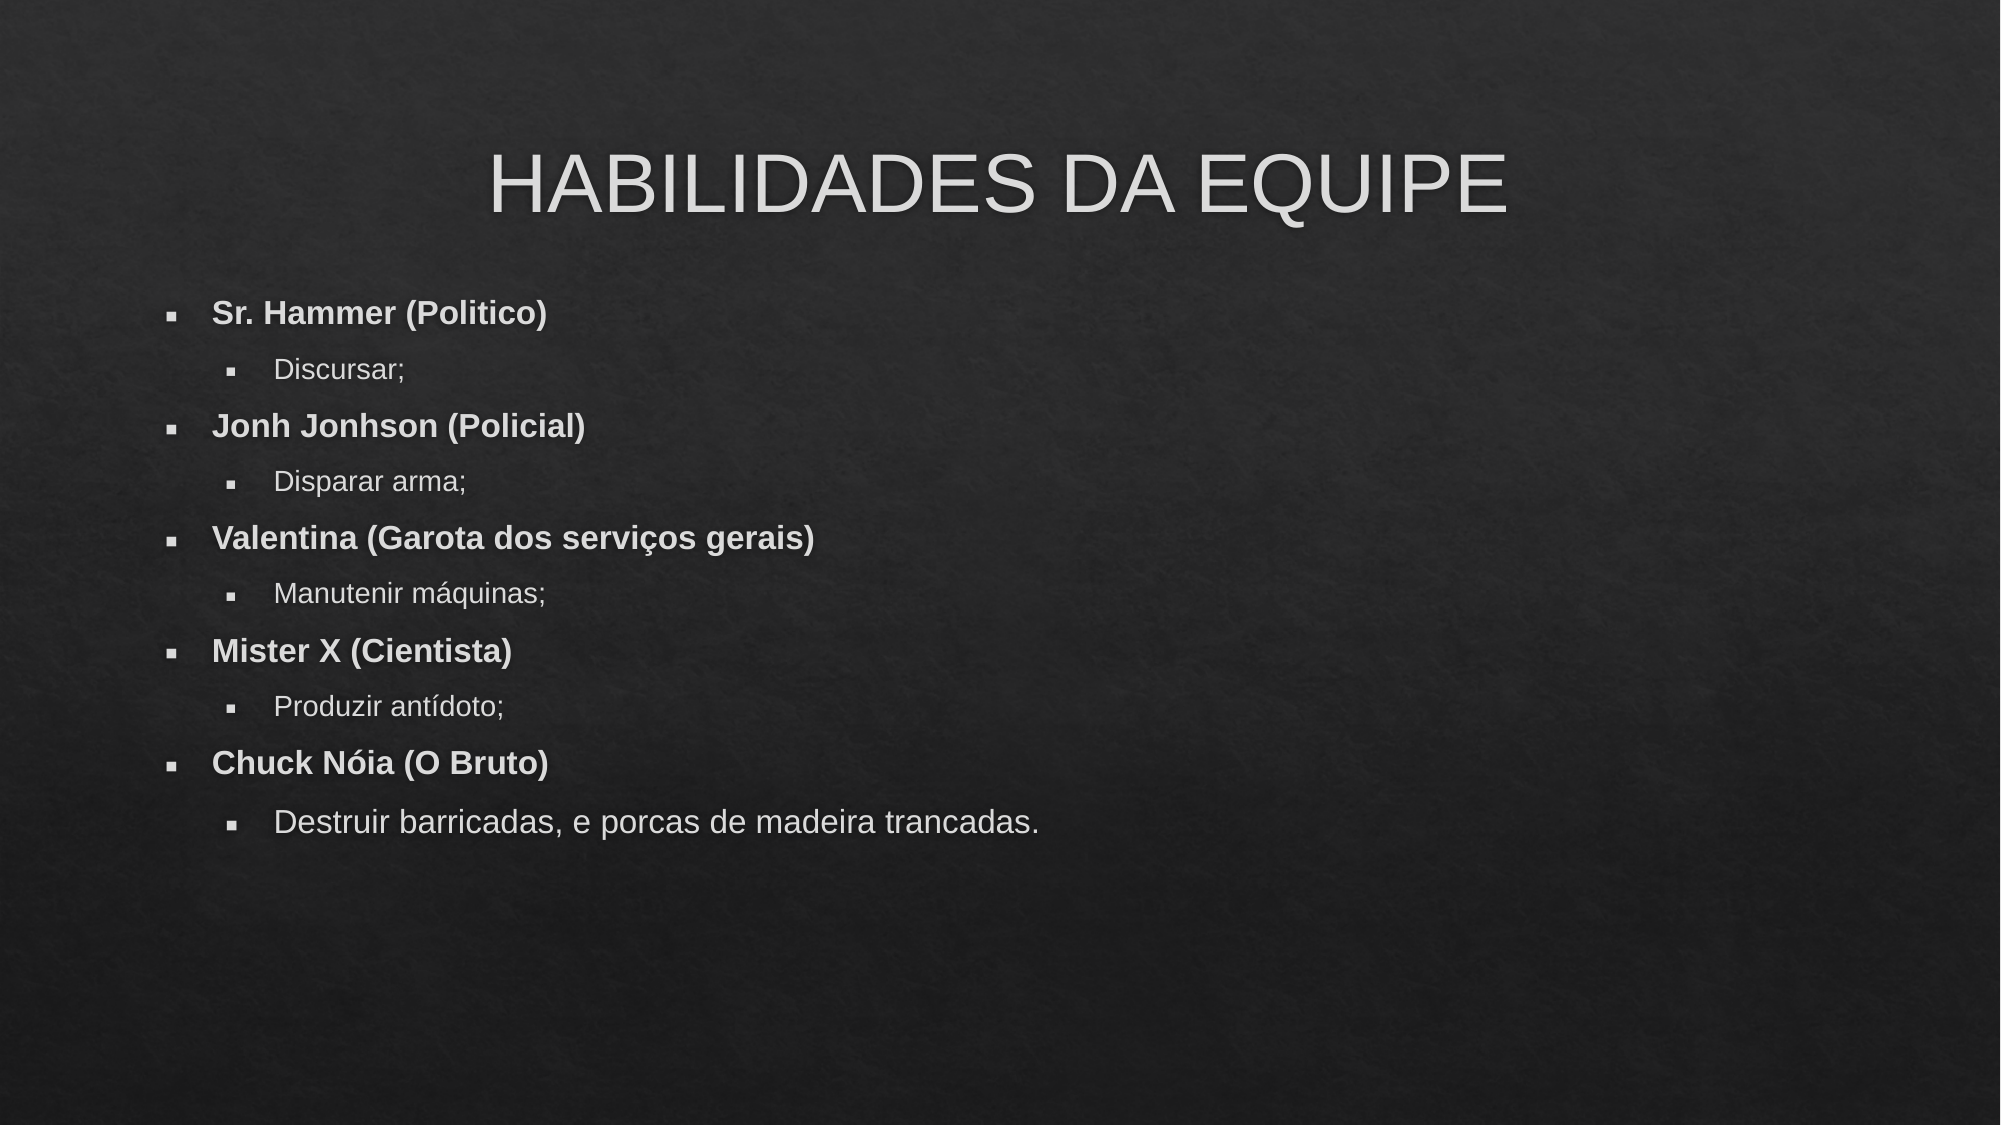

# HABILIDADES DA EQUIPE
Sr. Hammer (Politico)
Discursar;
Jonh Jonhson (Policial)
Disparar arma;
Valentina (Garota dos serviços gerais)
Manutenir máquinas;
Mister X (Cientista)
Produzir antídoto;
Chuck Nóia (O Bruto)
Destruir barricadas, e porcas de madeira trancadas.